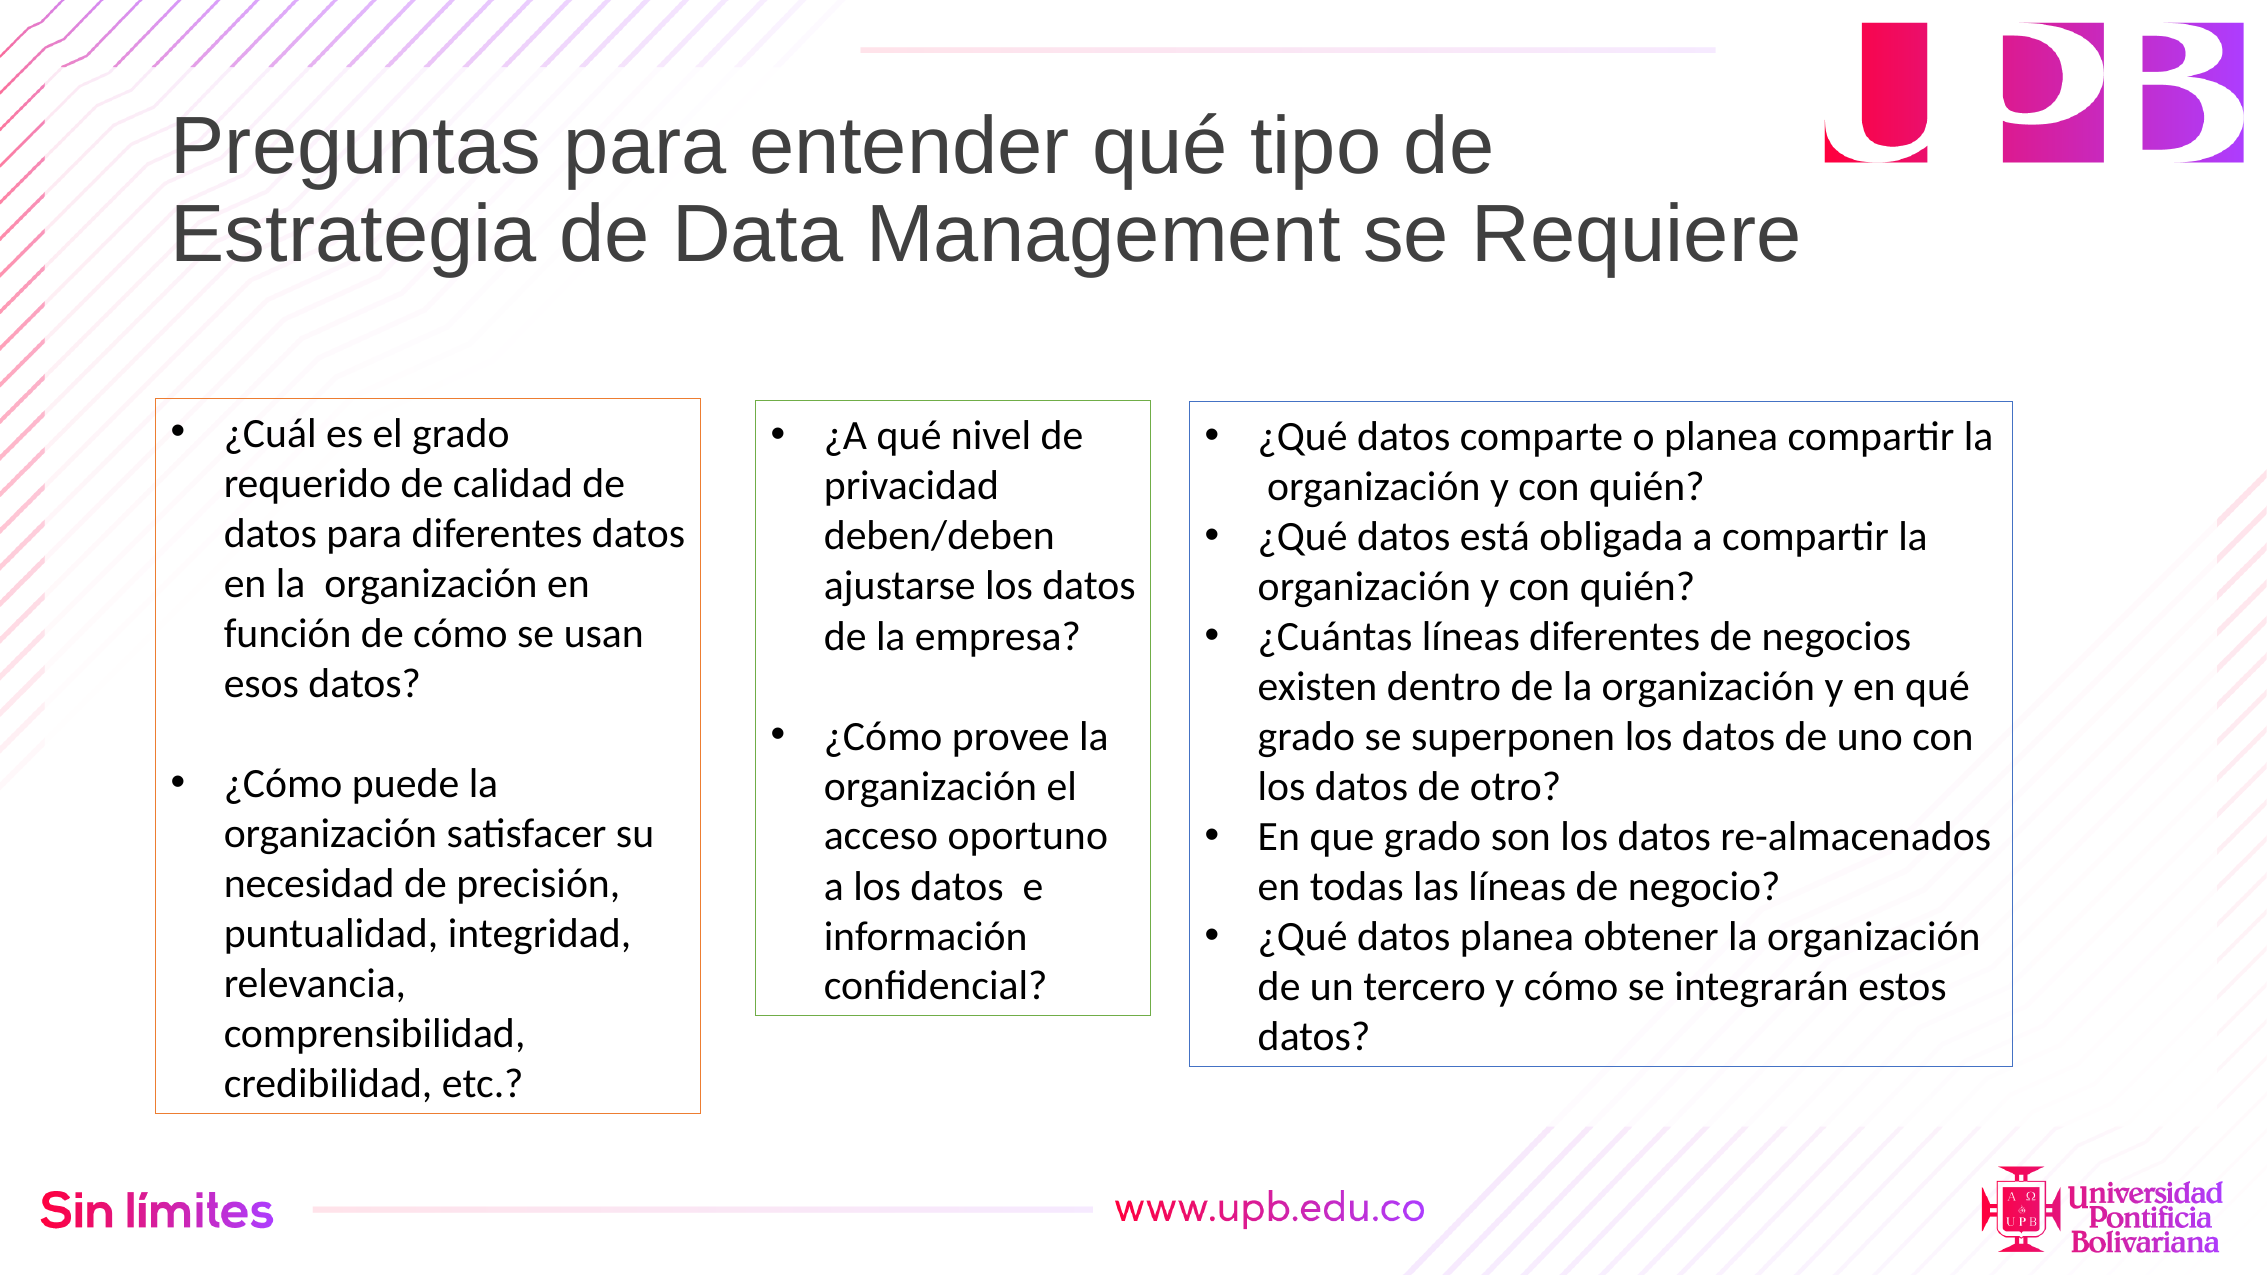

# Preguntas para entender qué tipo de Estrategia de Data Management se Requiere
¿Cuál es el grado requerido de calidad de datos para diferentes datos en la  organización en función de cómo se usan esos datos?

¿Cómo puede la organización satisfacer su necesidad de precisión, puntualidad, integridad, relevancia, comprensibilidad, credibilidad, etc.?
¿A qué nivel de privacidad deben/deben ajustarse los datos de la empresa?

¿Cómo provee la organización el acceso oportuno a los datos  e información confidencial?
¿Qué datos comparte o planea compartir la  organización y con quién?
¿Qué datos está obligada a compartir la organización y con quién?
¿Cuántas líneas diferentes de negocios existen dentro de la organización y en qué grado se superponen los datos de uno con los datos de otro?
En que grado son los datos re-almacenados en todas las líneas de negocio?
¿Qué datos planea obtener la organización de un tercero y cómo se integrarán estos datos?